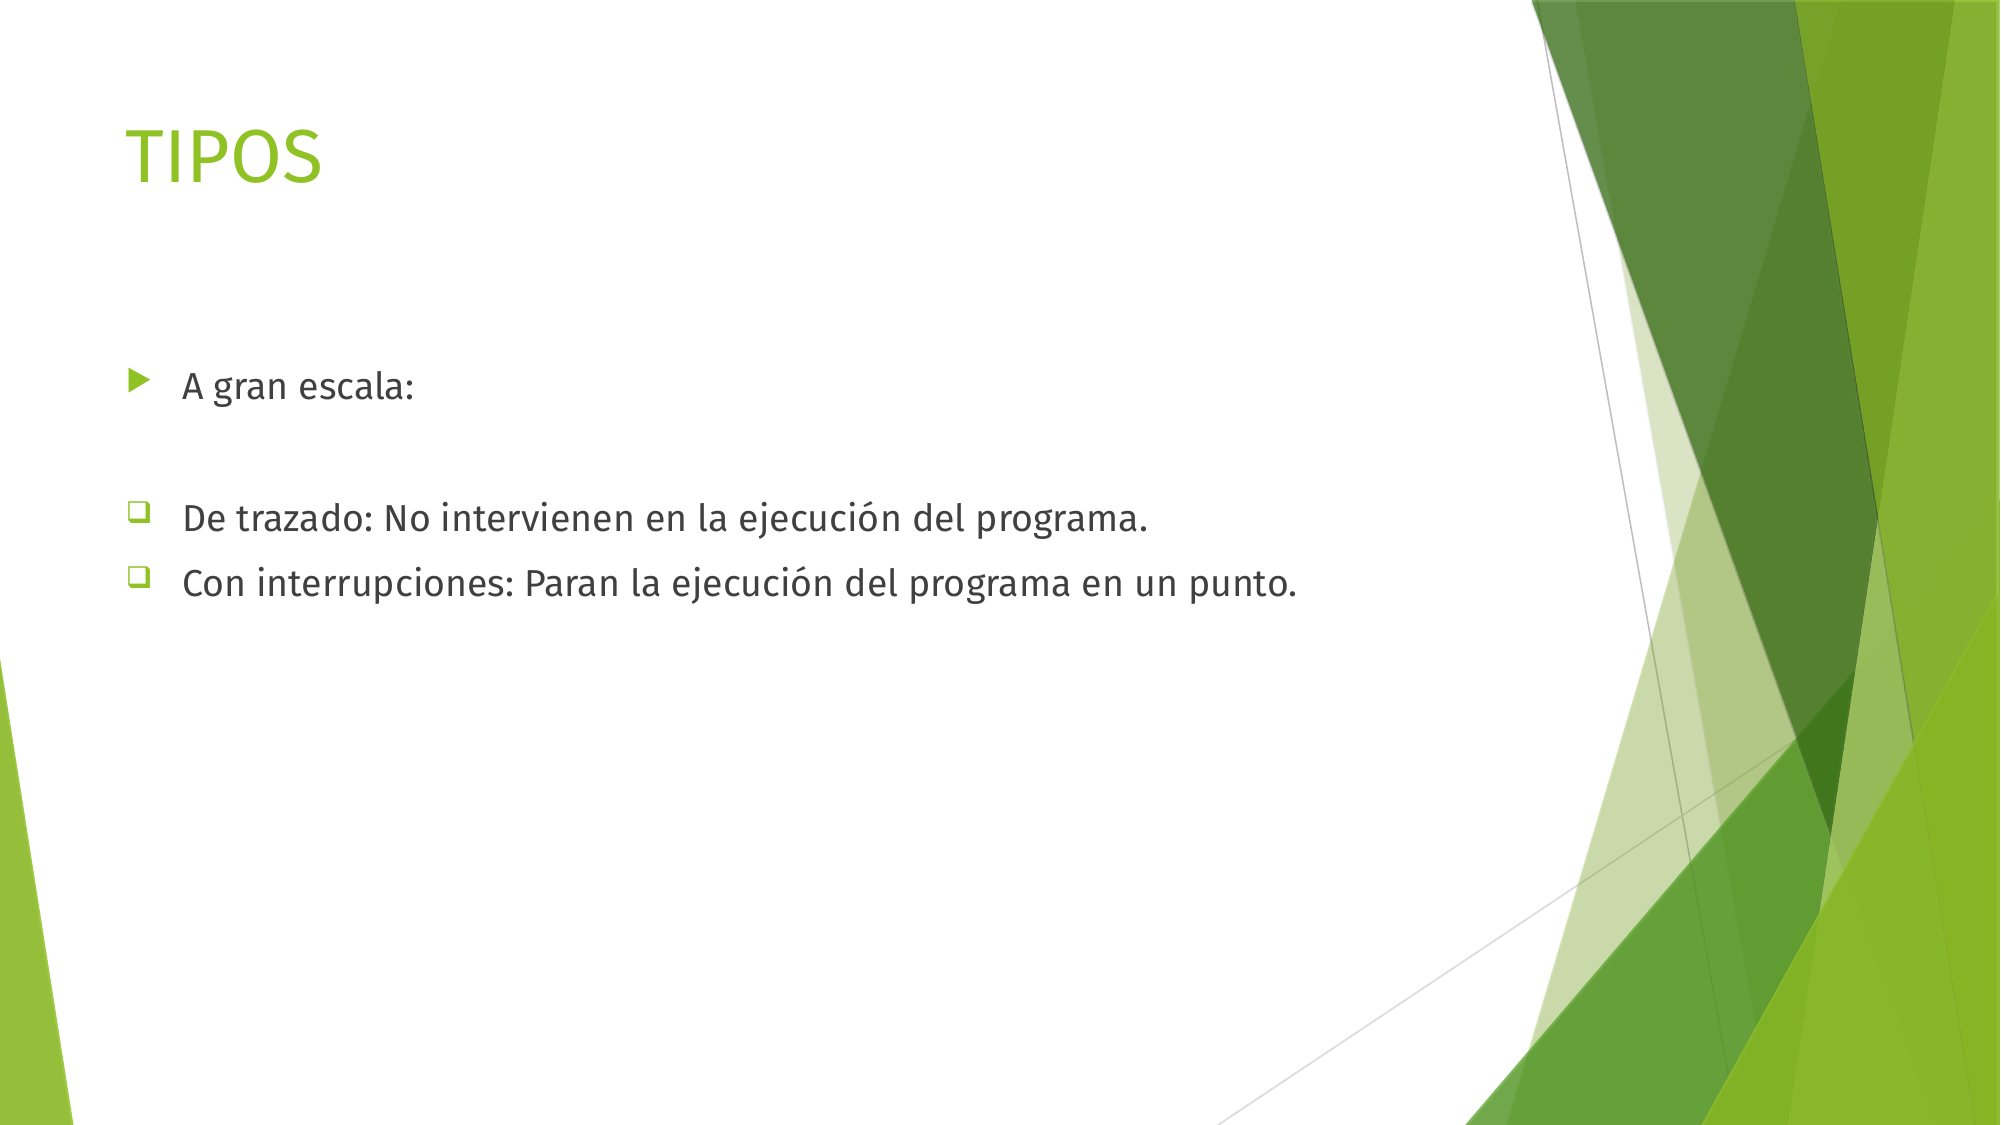

TIPOS
A gran escala:

De trazado: No intervienen en la ejecución del programa.
Con interrupciones: Paran la ejecución del programa en un punto.